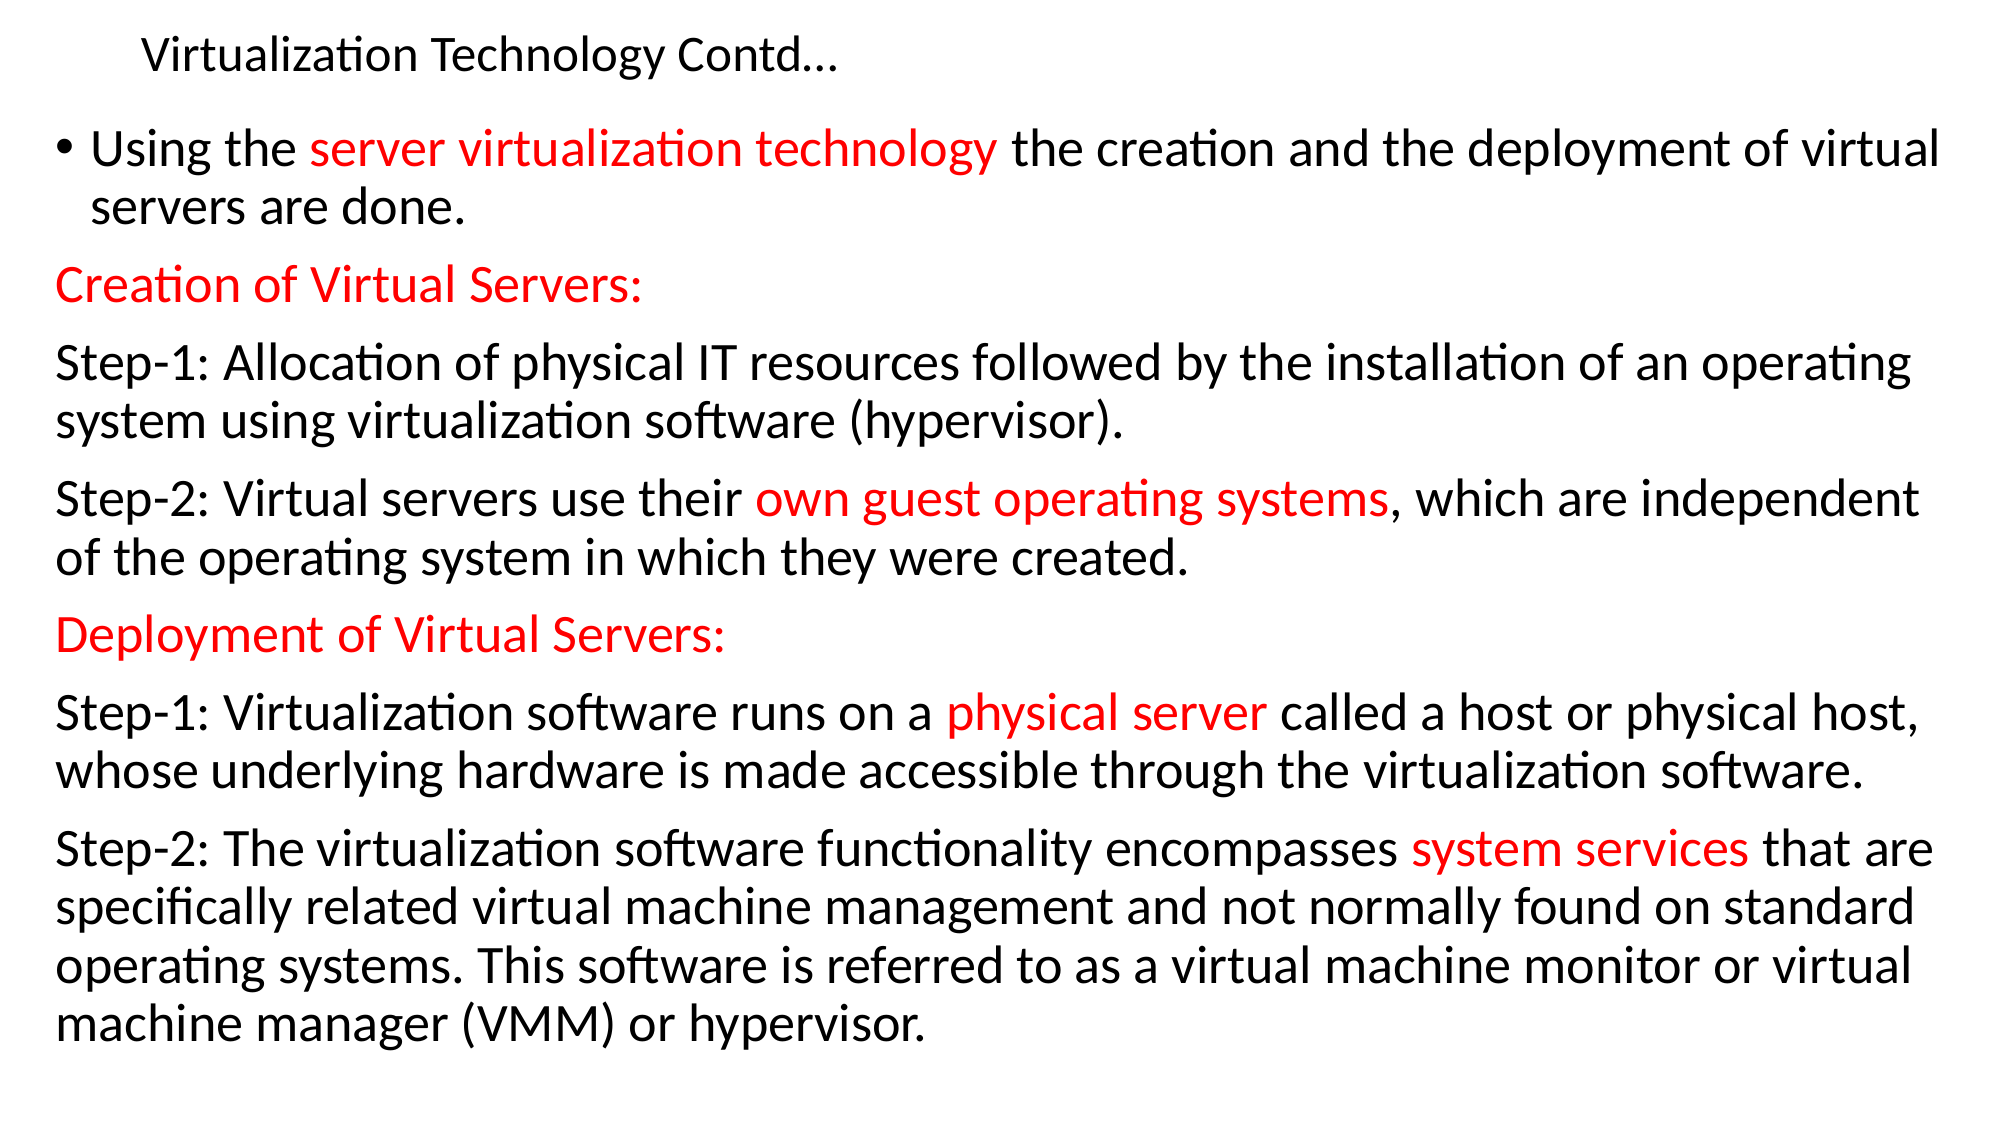

# Virtualization Technology Contd…
Using the server virtualization technology the creation and the deployment of virtual servers are done.
Creation of Virtual Servers:
Step-1: Allocation of physical IT resources followed by the installation of an operating system using virtualization software (hypervisor).
Step-2: Virtual servers use their own guest operating systems, which are independent of the operating system in which they were created.
Deployment of Virtual Servers:
Step-1: Virtualization software runs on a physical server called a host or physical host, whose underlying hardware is made accessible through the virtualization software.
Step-2: The virtualization software functionality encompasses system services that are specifically related virtual machine management and not normally found on standard operating systems. This software is referred to as a virtual machine monitor or virtual machine manager (VMM) or hypervisor.